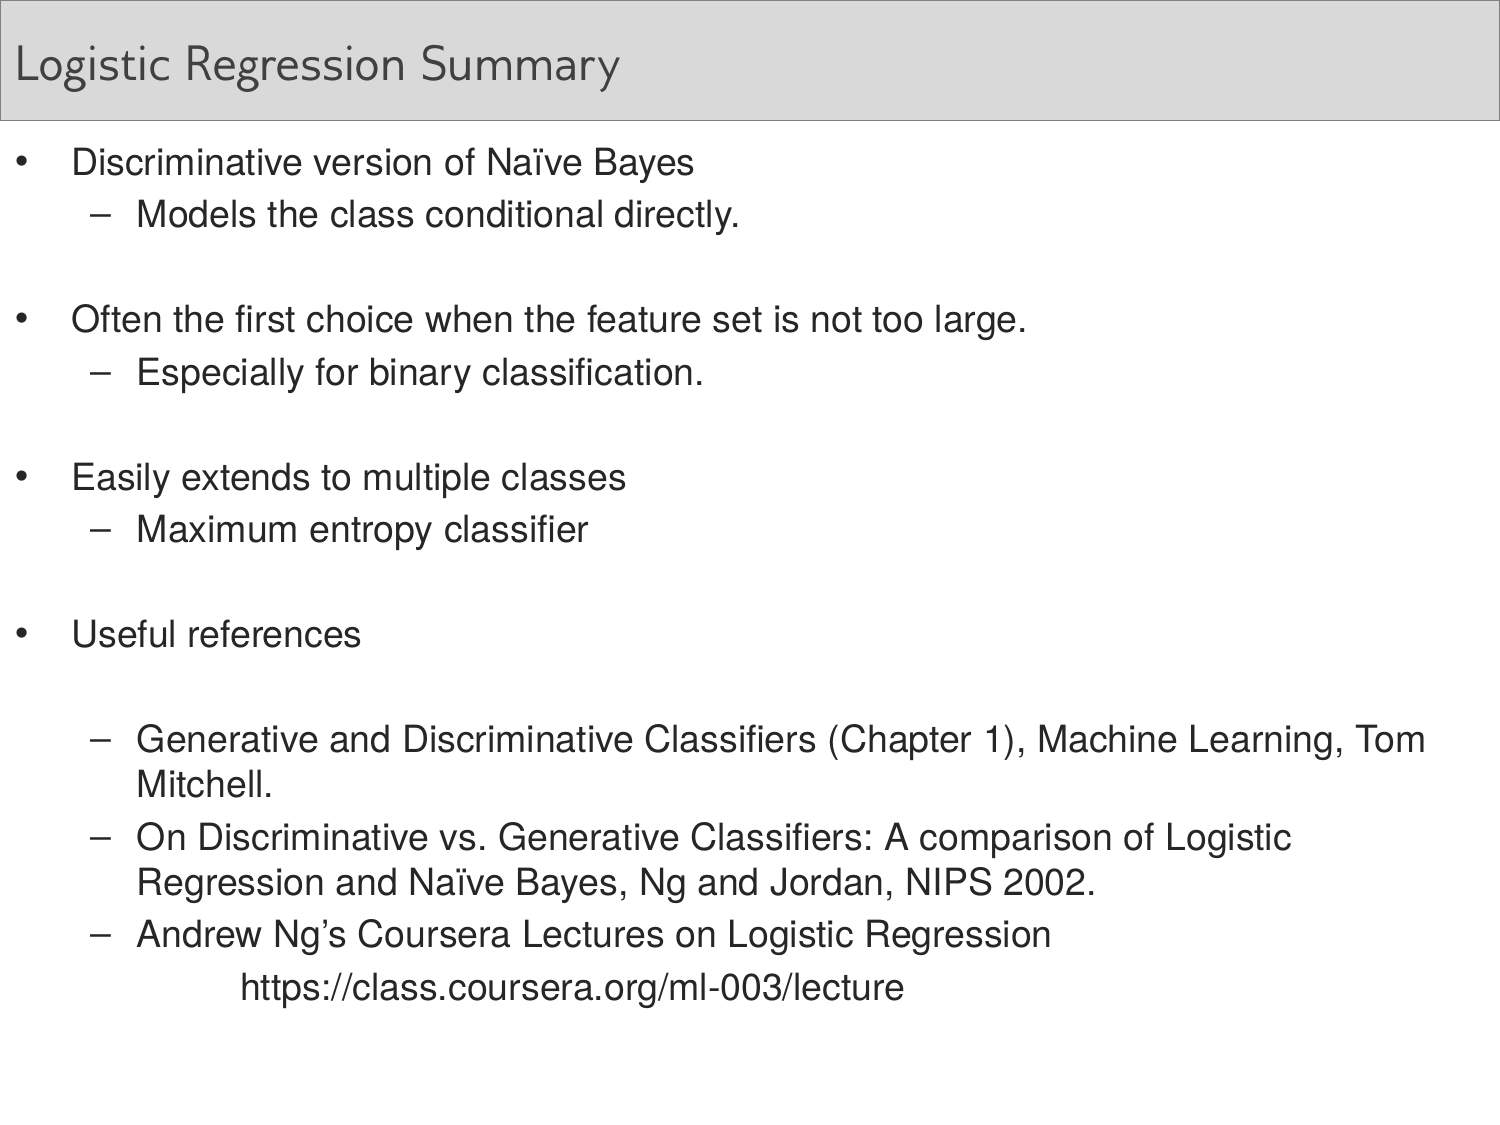

# Logistic Regression Summary
Discriminative version of Naïve Bayes
Models the class conditional directly.

Often the first choice when the feature set is not too large.
Especially for binary classification.

Easily extends to multiple classes
Maximum entropy classifier

Useful references

Generative and Discriminative Classifiers (Chapter 1), Machine Learning, Tom Mitchell.
On Discriminative vs. Generative Classifiers: A comparison of Logistic Regression and Naïve Bayes, Ng and Jordan, NIPS 2002.
Andrew Ng’s Coursera Lectures on Logistic Regression
	https://class.coursera.org/ml-003/lecture